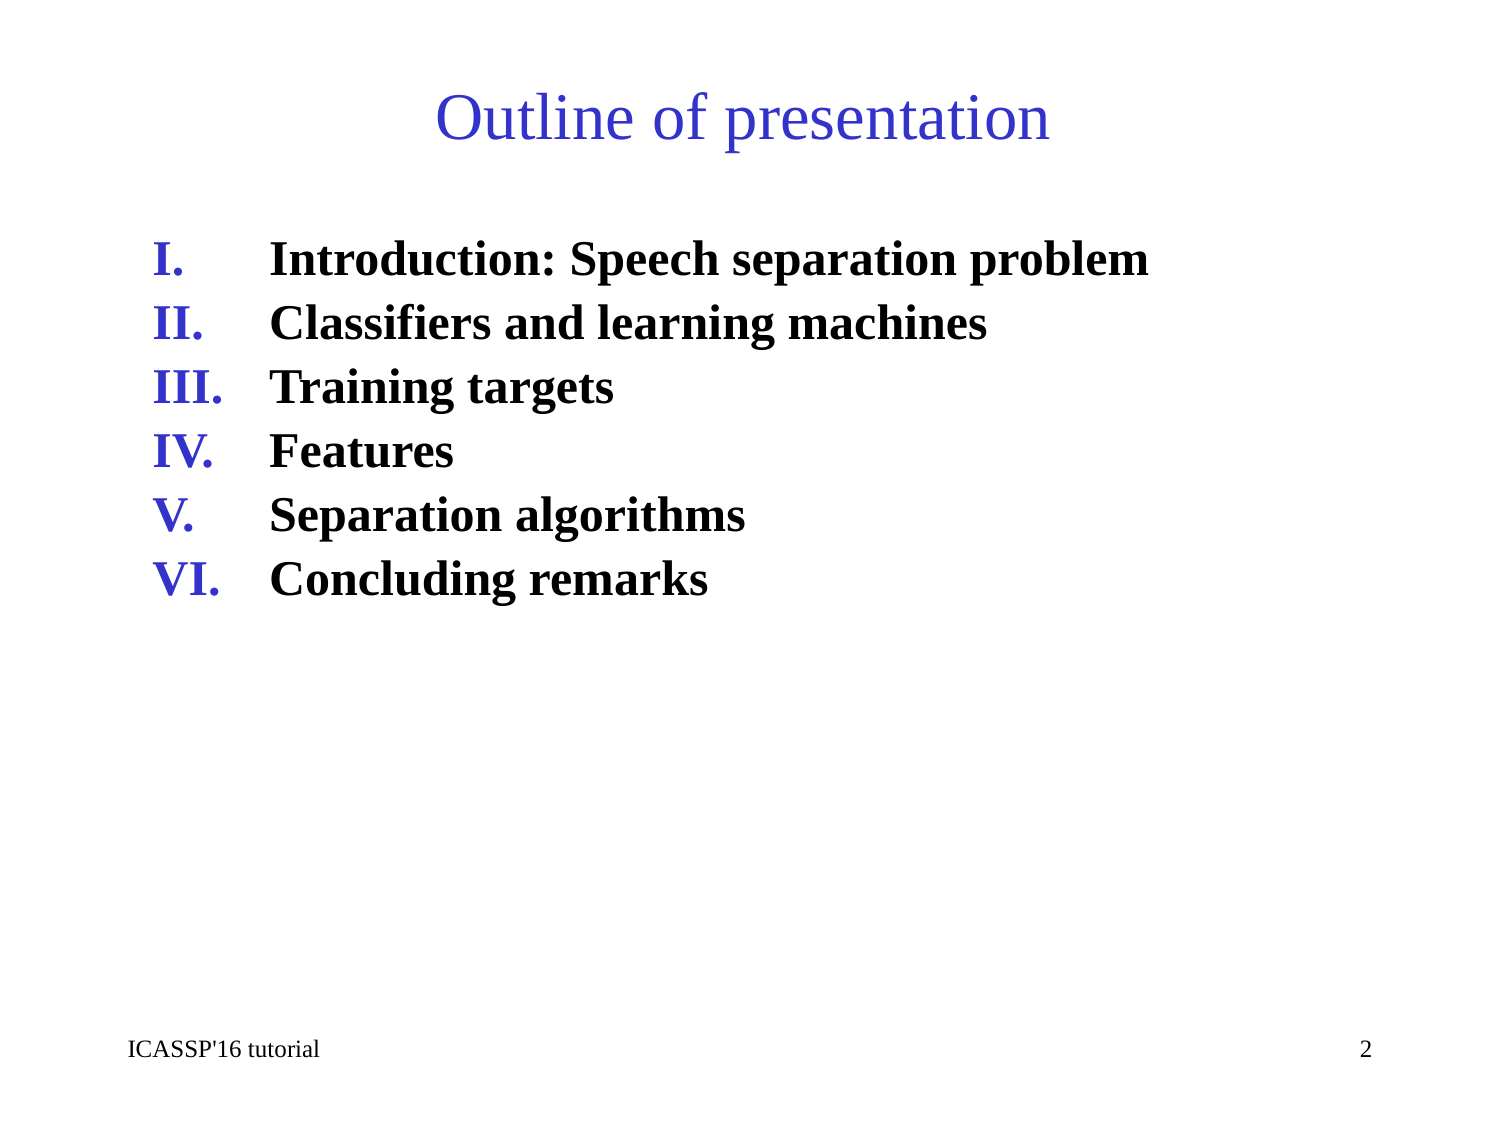

# Outline of presentation
Introduction: Speech separation problem
Classifiers and learning machines
Training targets
Features
Separation algorithms
Concluding remarks
ICASSP'16 tutorial
2